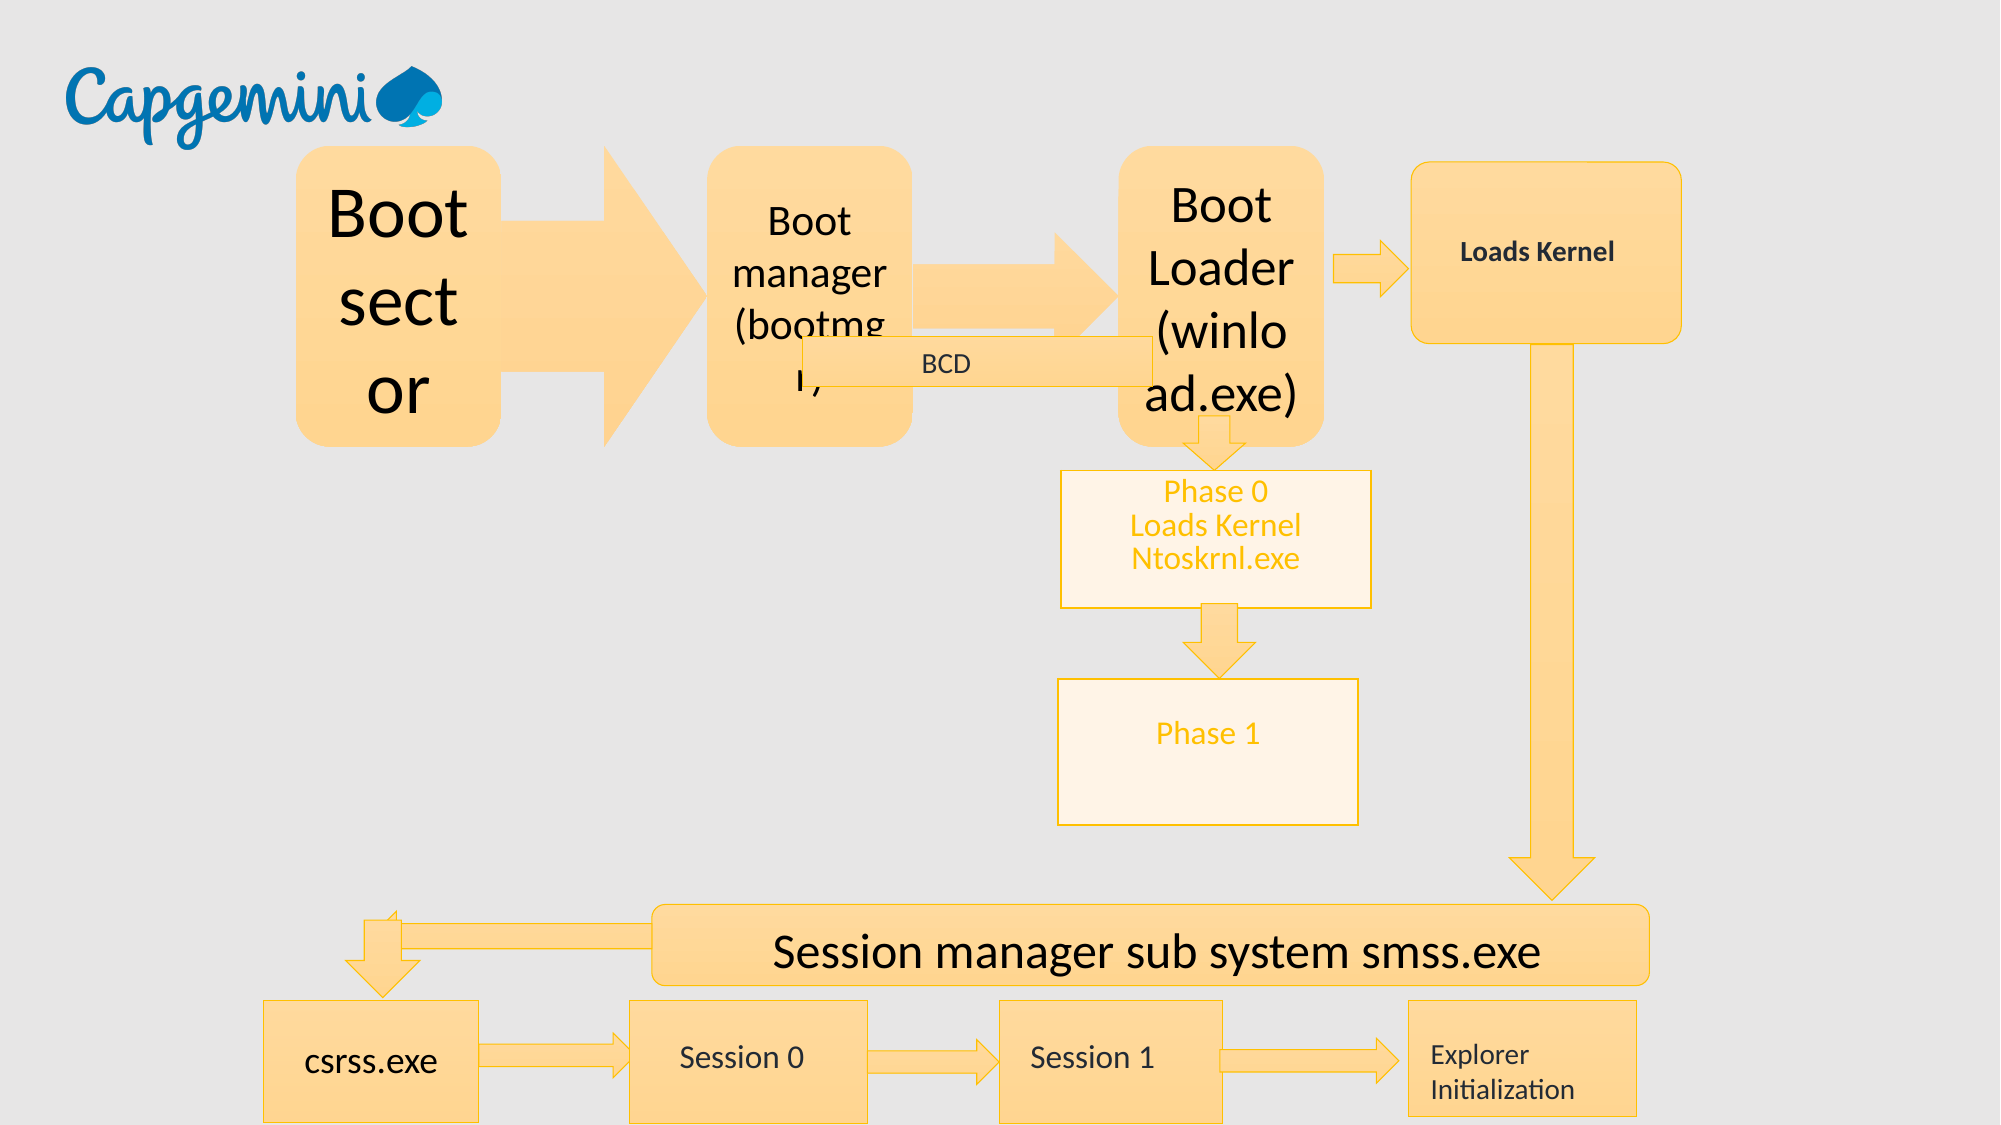

Boot sector
Boot manager (bootmgr)
Boot Loader (winload.exe)

Loads Kernel

                BCD

| Phase 0 Loads Kernel Ntoskrnl.exe |
| --- |

| Phase 1 |
| --- |
 Session manager sub system smss.exe

csrss.exe

  Session 0
 Session 1
Explorer Initialization